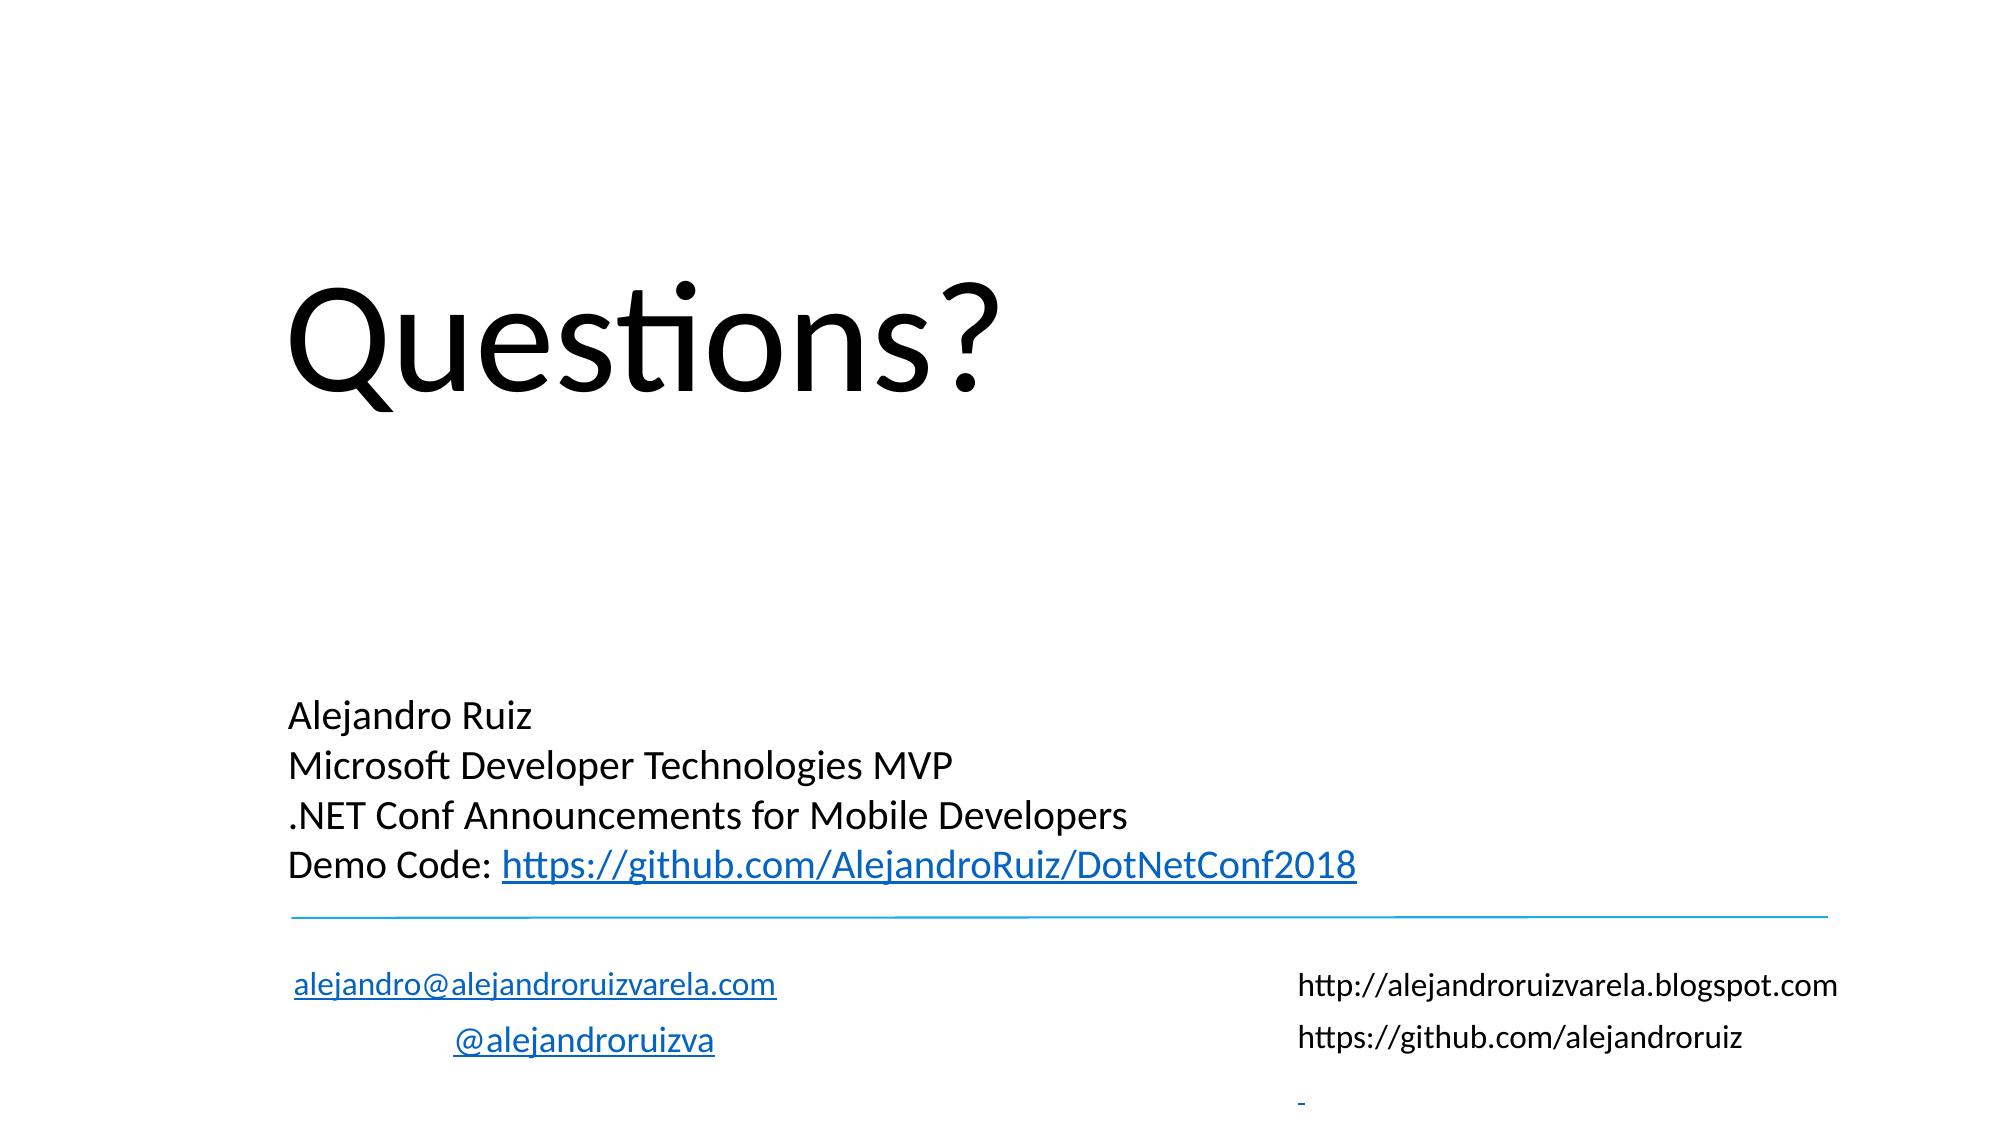

Questions?
Alejandro Ruiz
Microsoft Developer Technologies MVP
.NET Conf Announcements for Mobile Developers
Demo Code: https://github.com/AlejandroRuiz/DotNetConf2018
http://alejandroruizvarela.blogspot.com
https://github.com/alejandroruiz

alejandro@alejandroruizvarela.com

@alejandroruizva